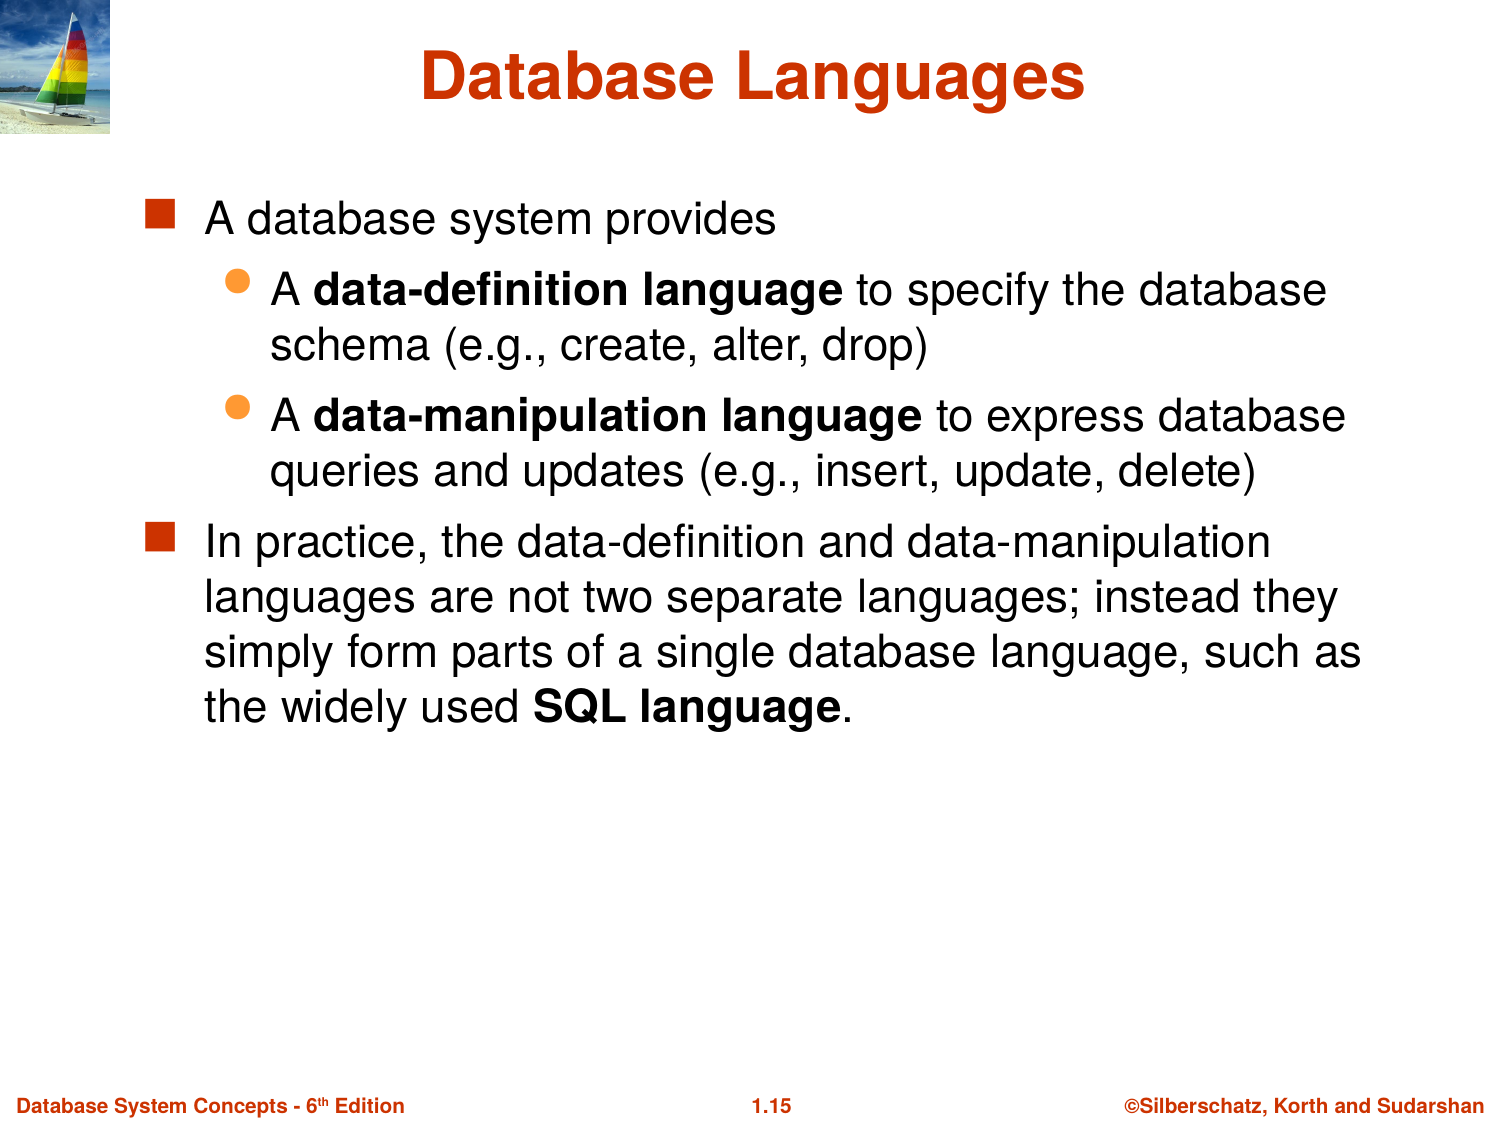

Database Languages
A database system provides
A data-definition language to specify the database schema (e.g., create, alter, drop)
A data-manipulation language to express database queries and updates (e.g., insert, update, delete)
In practice, the data-definition and data-manipulation languages are not two separate languages; instead they simply form parts of a single database language, such as the widely used SQL language.